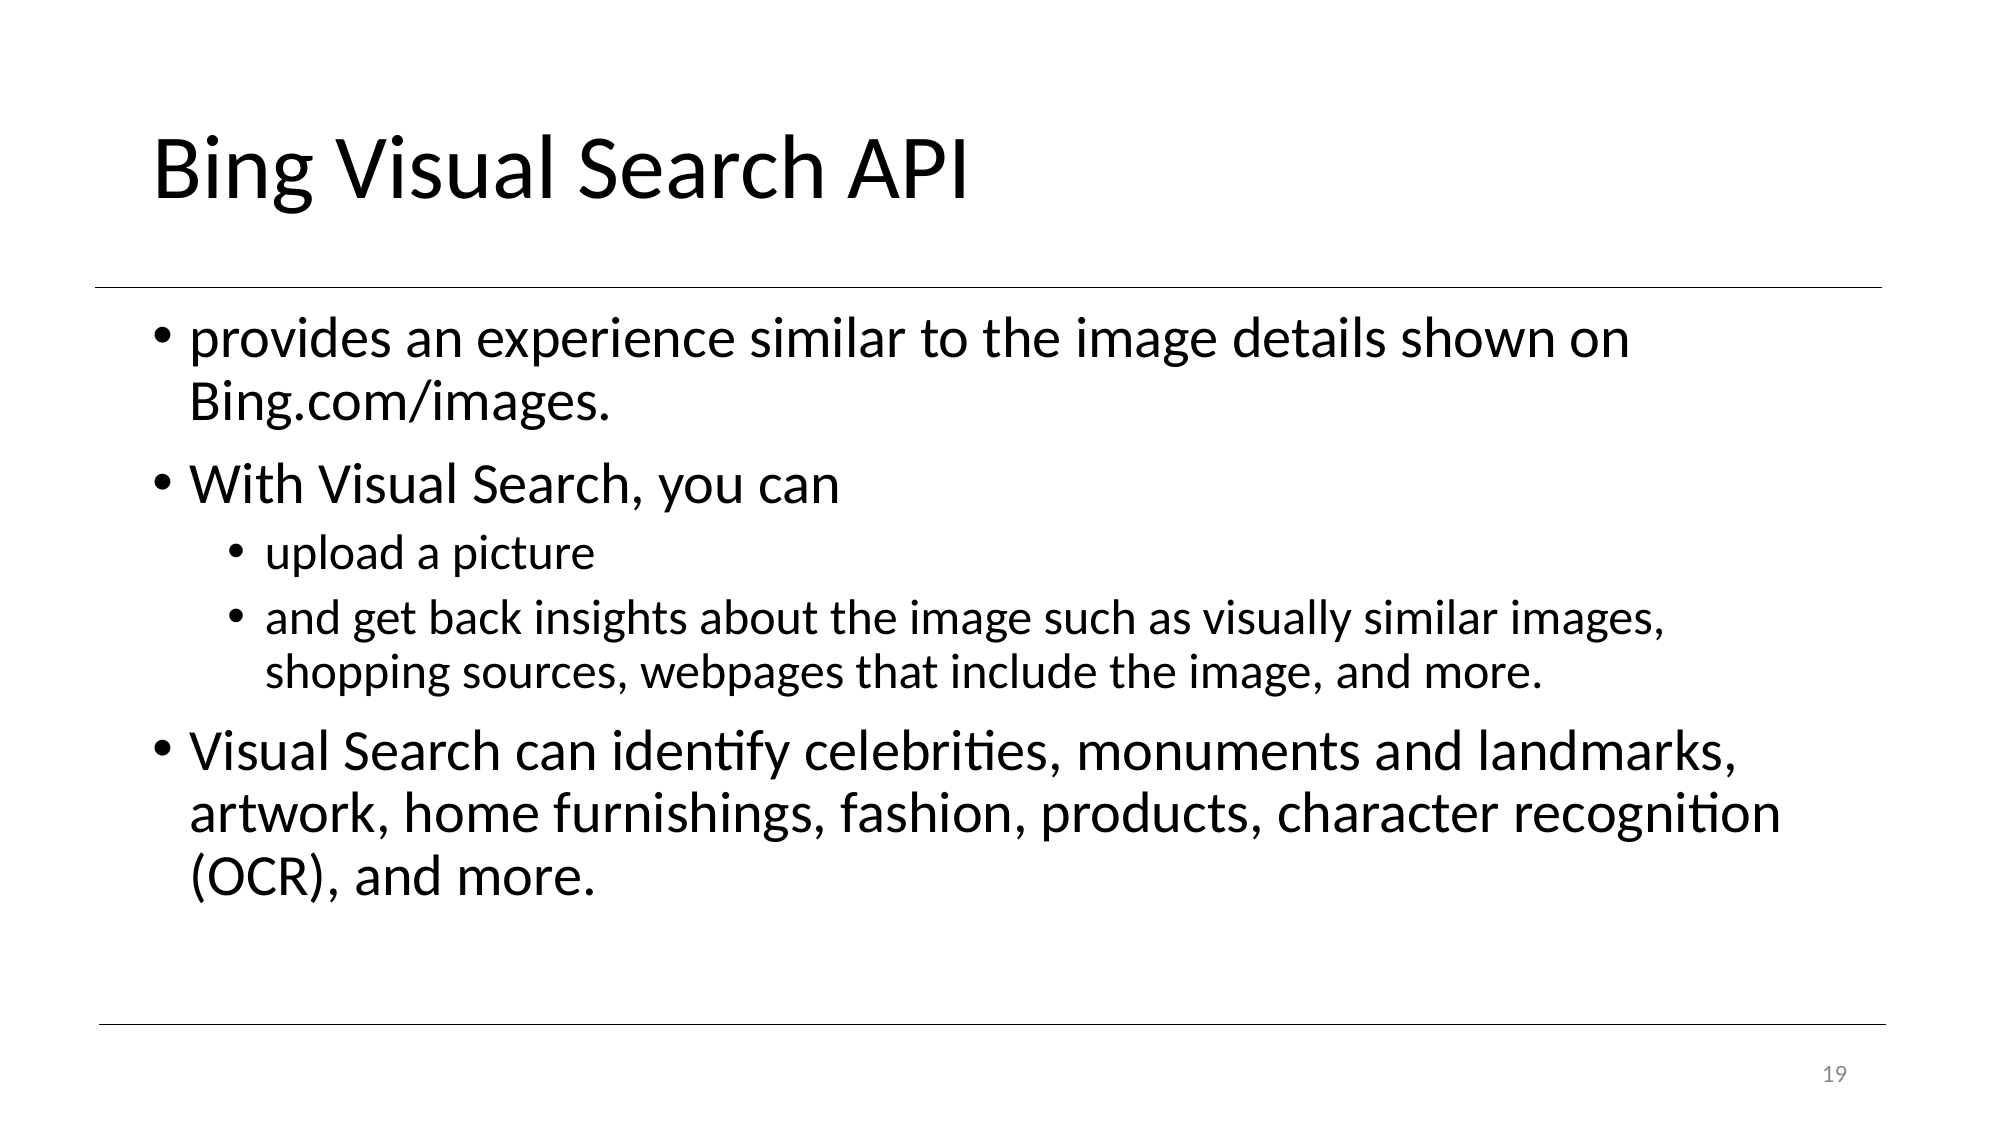

# Bing Visual Search API
provides an experience similar to the image details shown on Bing.com/images.
With Visual Search, you can
upload a picture
and get back insights about the image such as visually similar images, shopping sources, webpages that include the image, and more.
Visual Search can identify celebrities, monuments and landmarks, artwork, home furnishings, fashion, products, character recognition (OCR), and more.

19